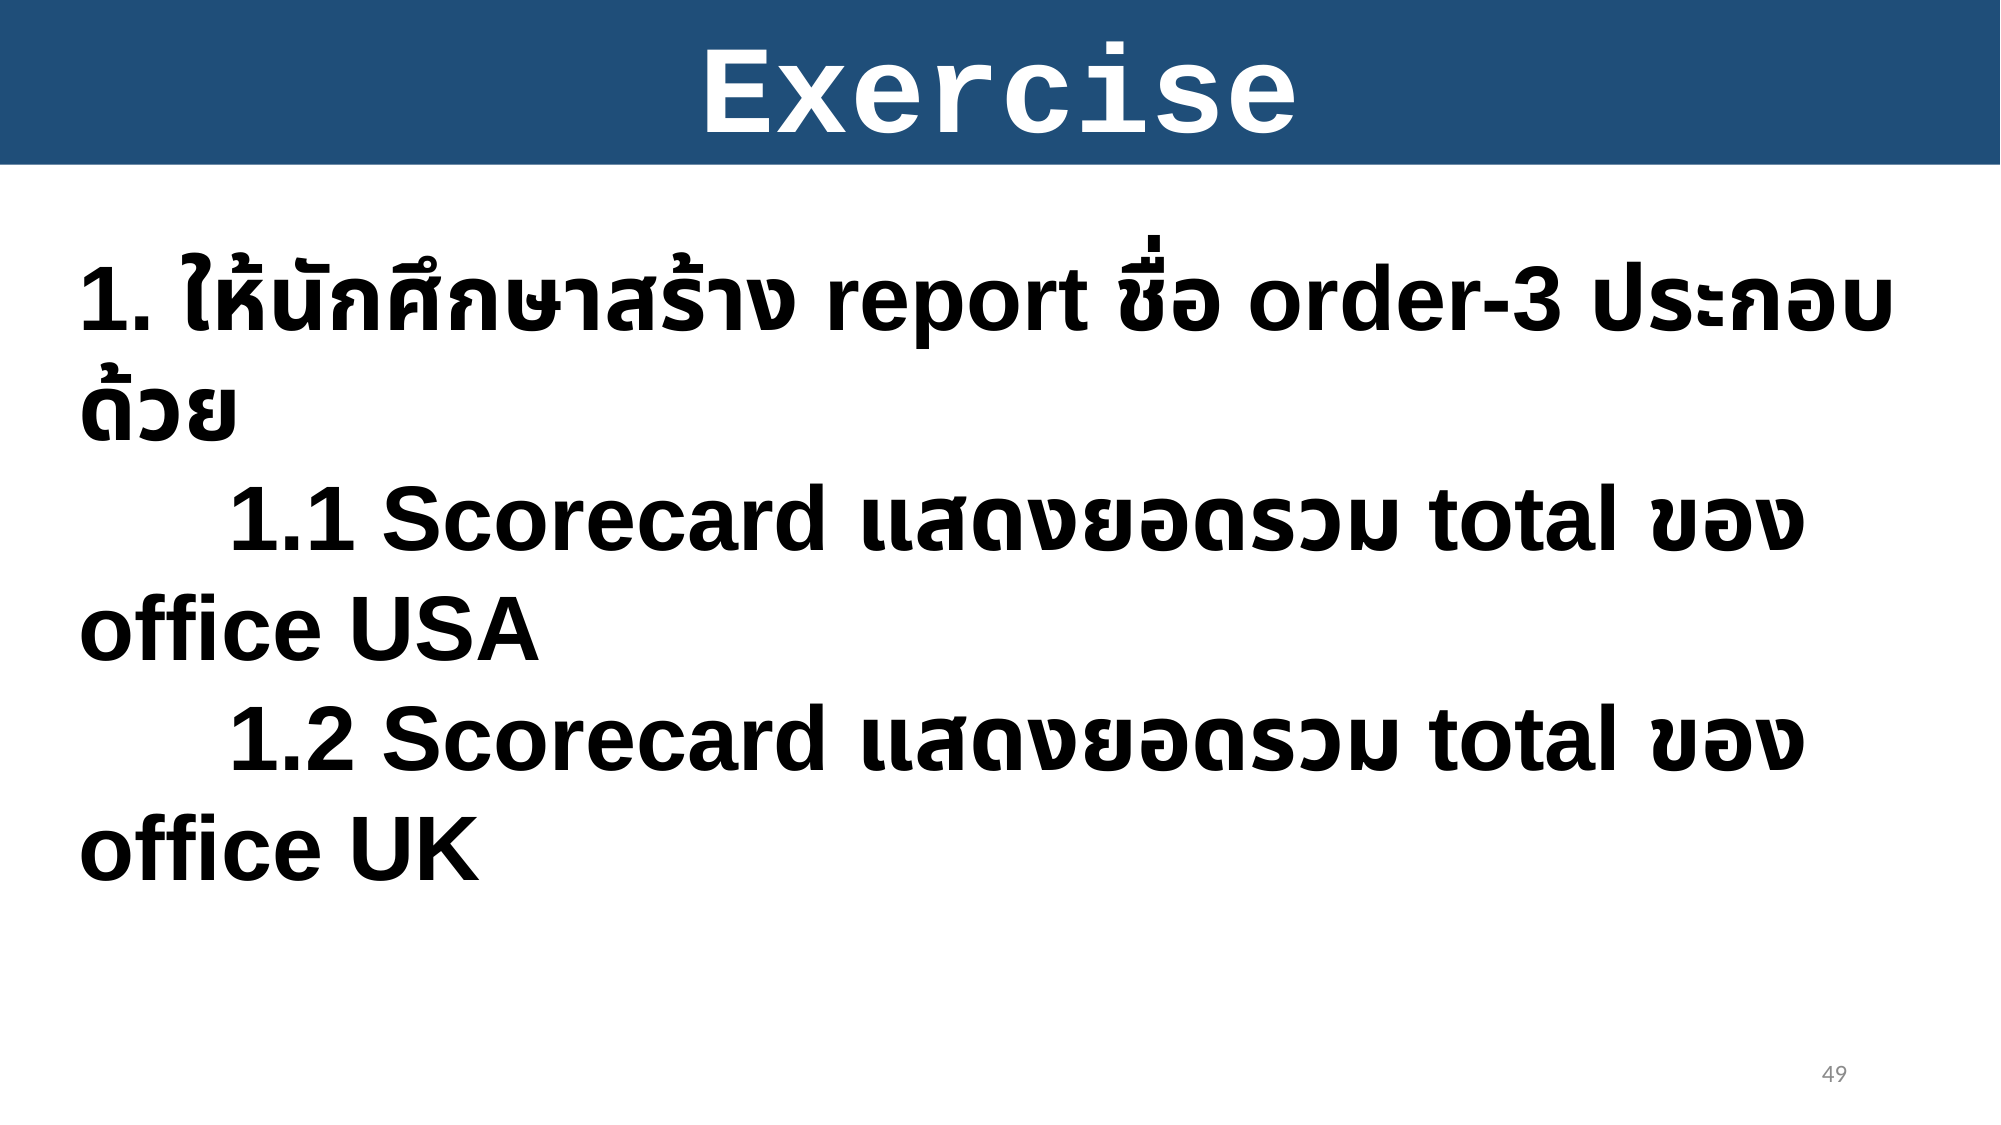

Exercise
1. ให้นักศึกษาสร้าง report ชื่อ order-3 ประกอบด้วย
	1.1 Scorecard แสดงยอดรวม total ของ office USA
	1.2 Scorecard แสดงยอดรวม total ของ office UK
49